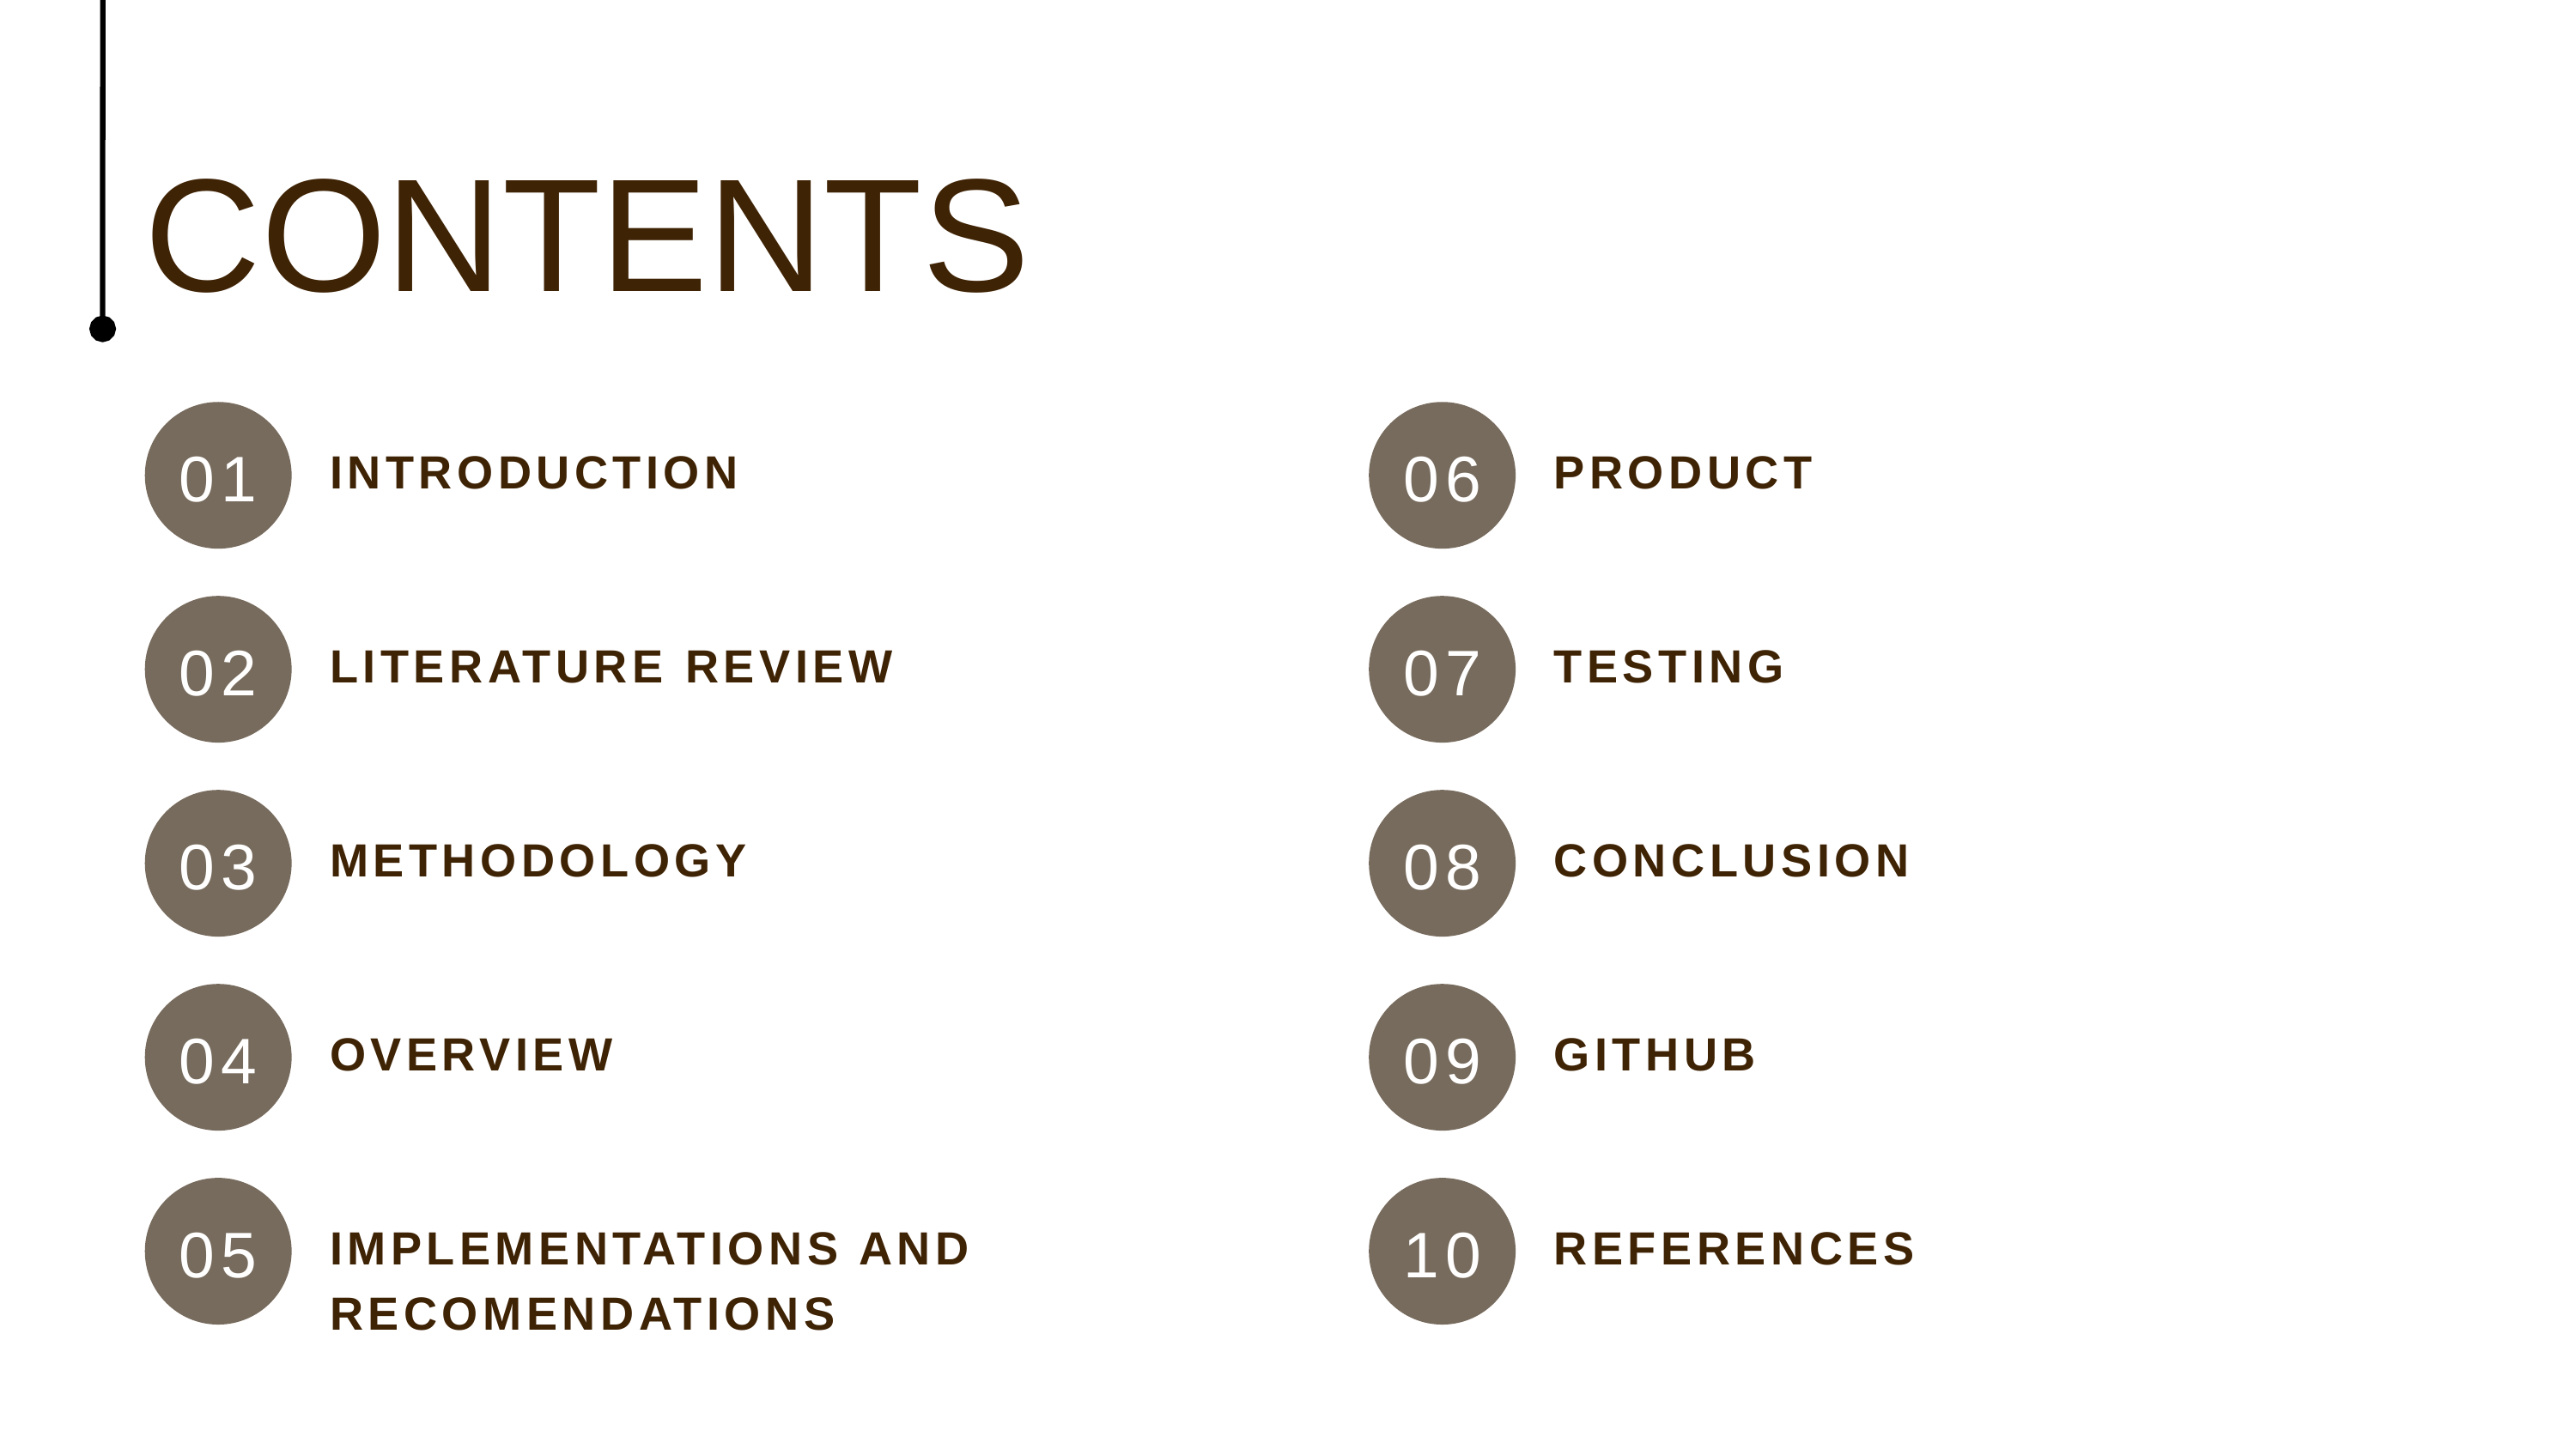

CONTENTS

01

06
INTRODUCTION
PRODUCT

02

07
LITERATURE REVIEW
TESTING

03

08
METHODOLOGY
CONCLUSION

04

09
OVERVIEW
GITHUB

05

10
IMPLEMENTATIONS AND RECOMENDATIONS
REFERENCES